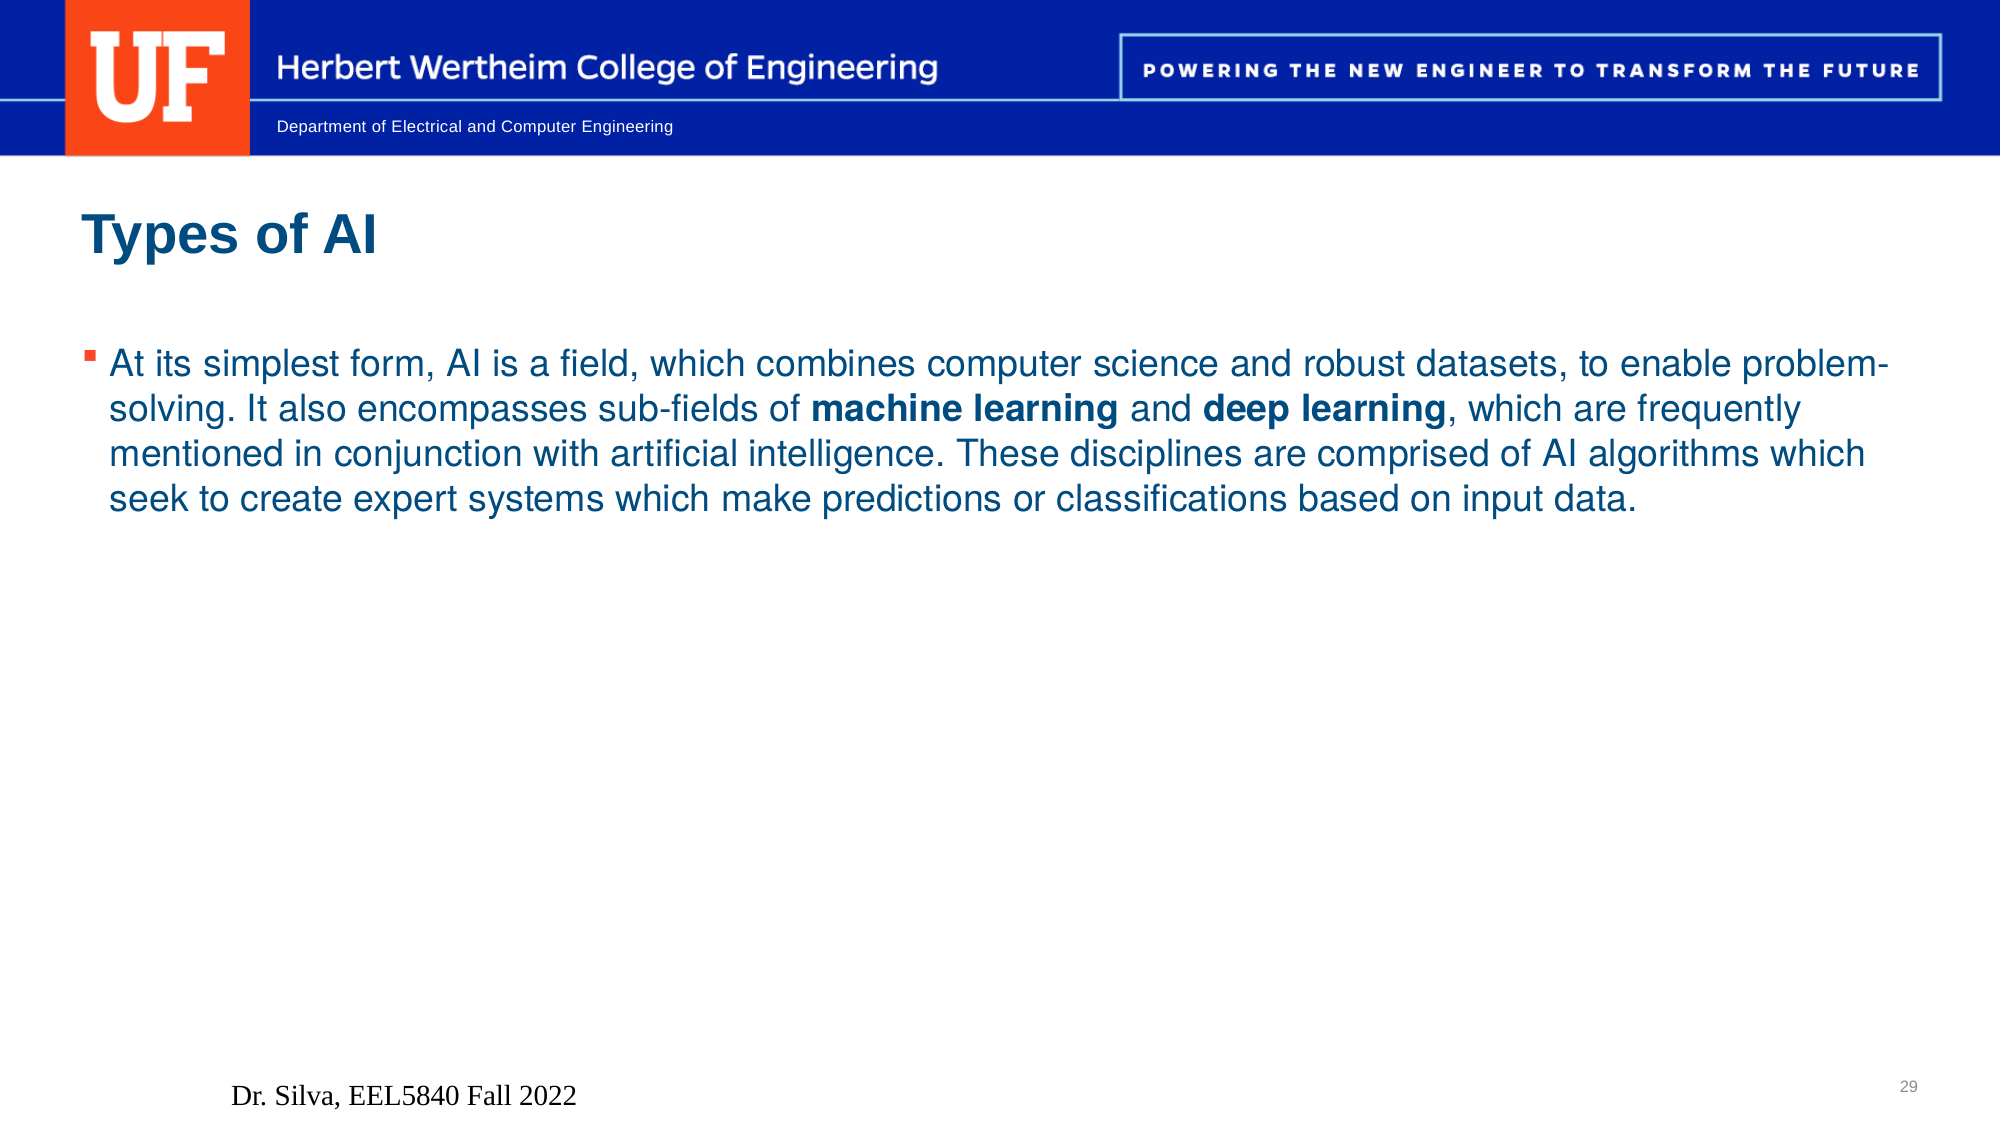

# Types of AI
At its simplest form, AI is a field, which combines computer science and robust datasets, to enable problem-solving. It also encompasses sub-fields of machine learning and deep learning, which are frequently mentioned in conjunction with artificial intelligence. These disciplines are comprised of AI algorithms which seek to create expert systems which make predictions or classifications based on input data.

Dr. Silva, EEL5840 Fall 2022
29